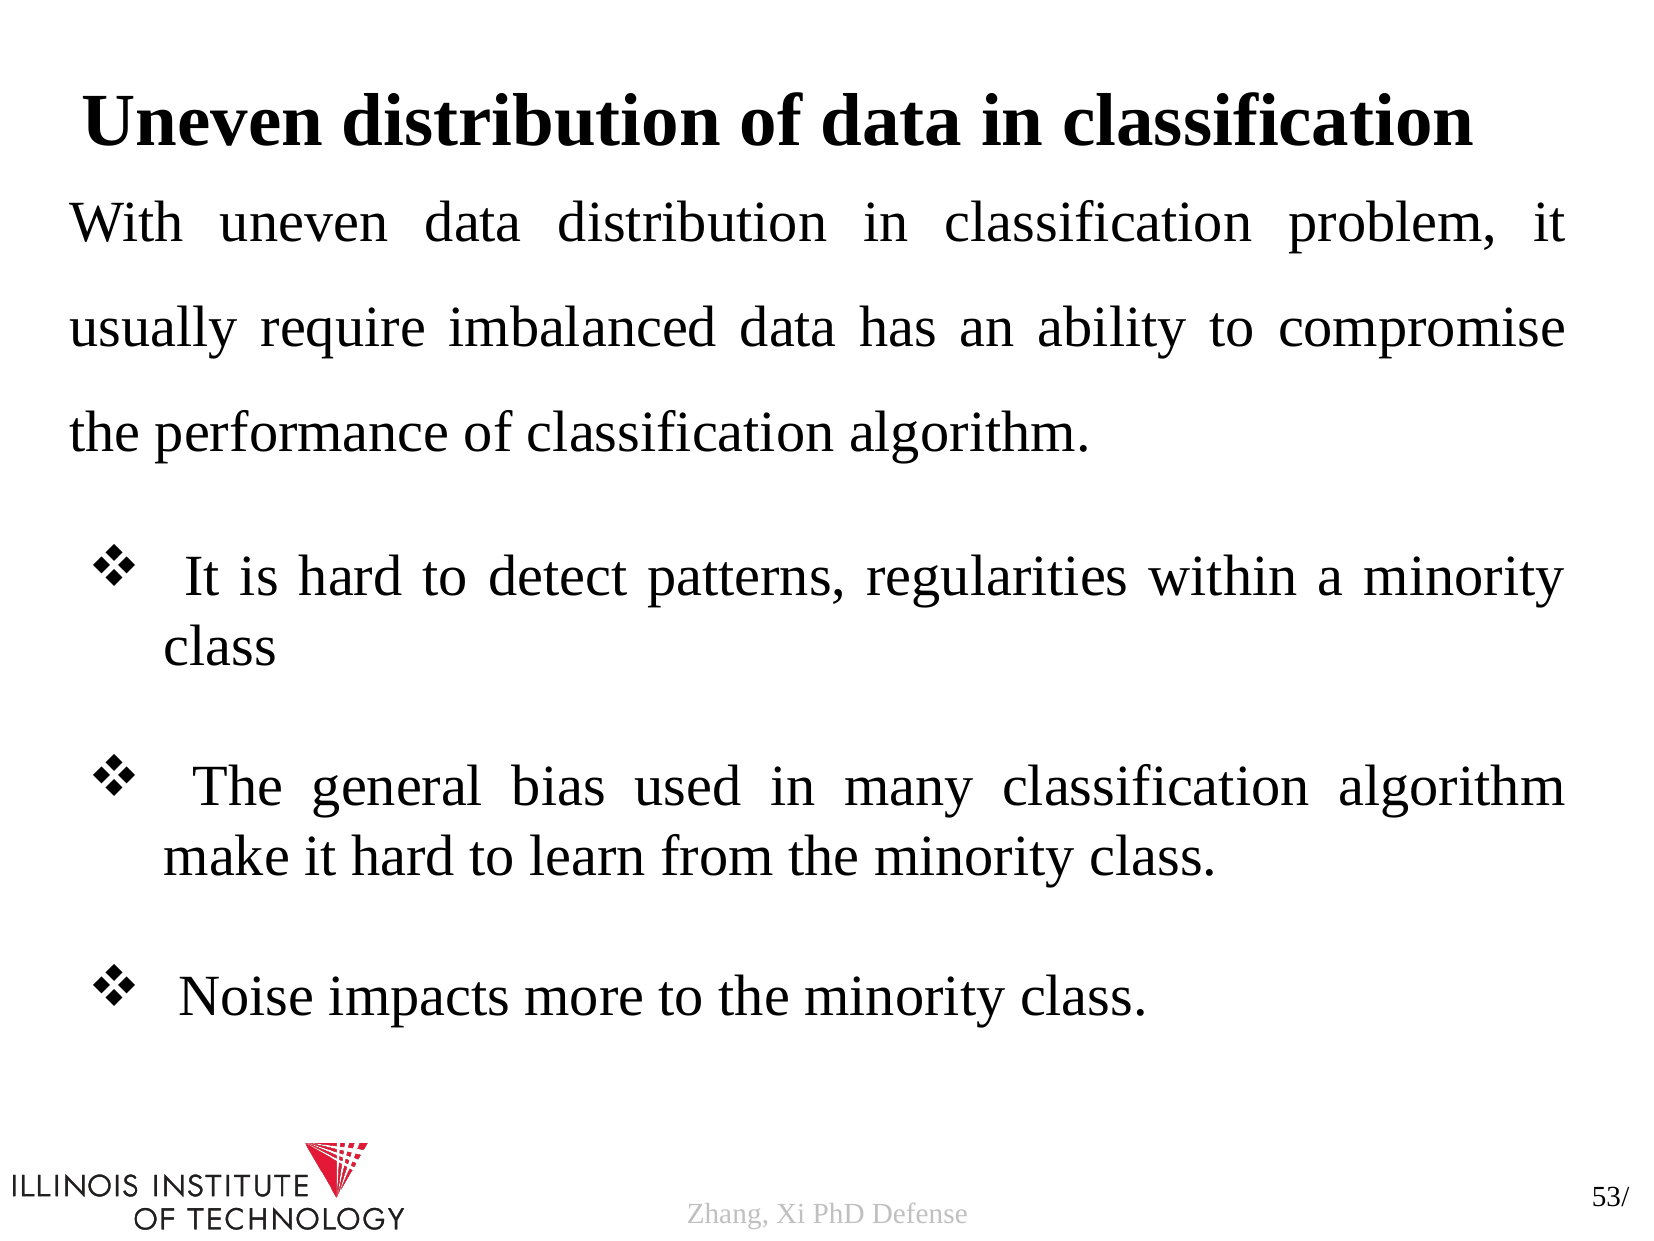

Uneven distribution of data in classification
With uneven data distribution in classification problem, it usually require imbalanced data has an ability to compromise the performance of classification algorithm.
 It is hard to detect patterns, regularities within a minority class

 The general bias used in many classification algorithm make it hard to learn from the minority class.

 Noise impacts more to the minority class.

53/
Zhang, Xi PhD Defense